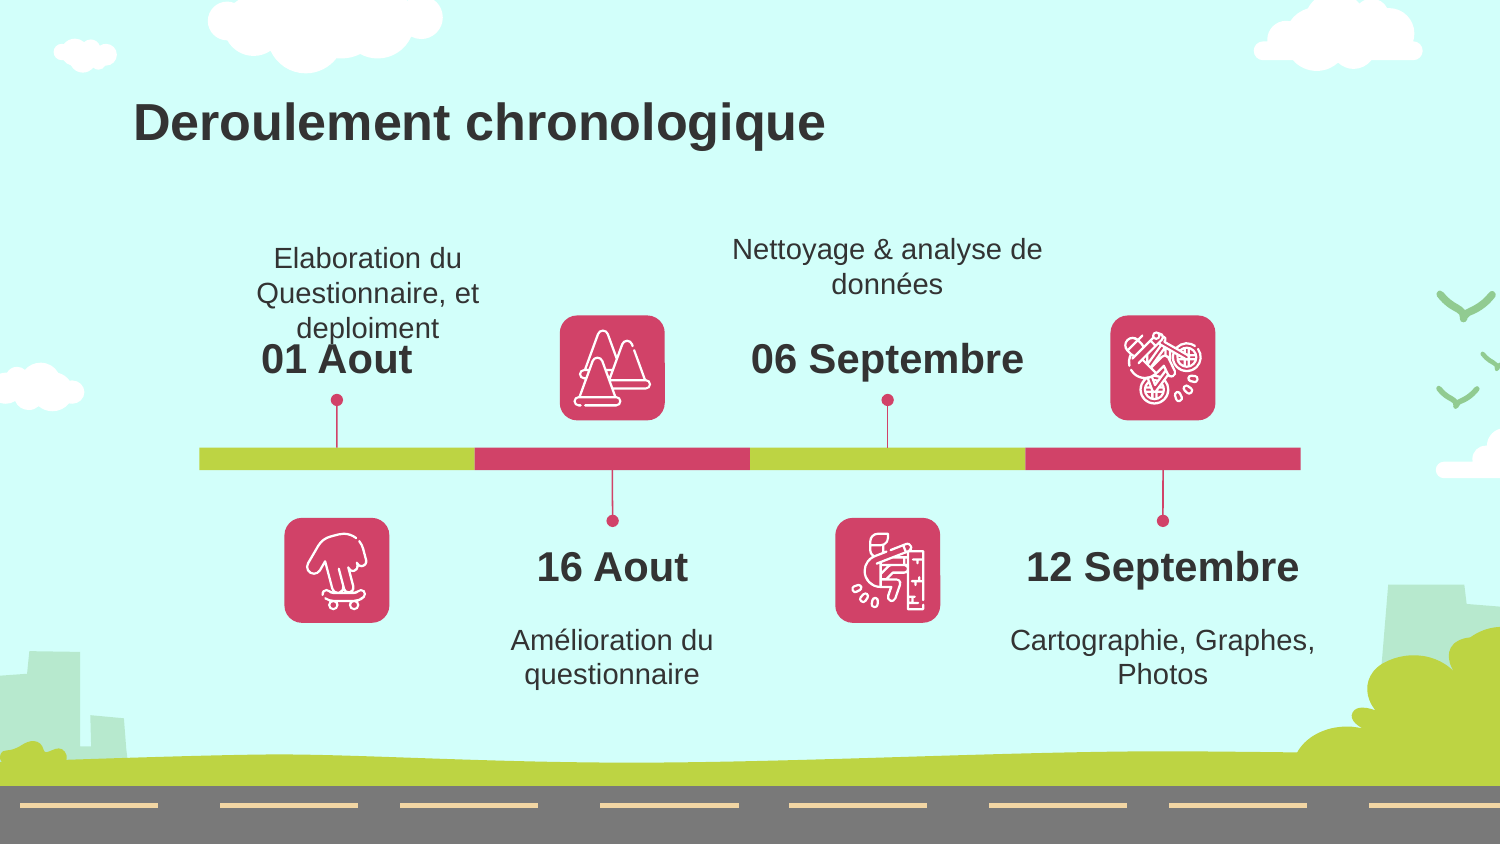

# Deroulement chronologique
Nettoyage & analyse de données
Elaboration du Questionnaire, et deploiment

01 Aout
06 Septembre

16 Aout
12 Septembre

Amélioration du questionnaire
Cartographie, Graphes, Photos